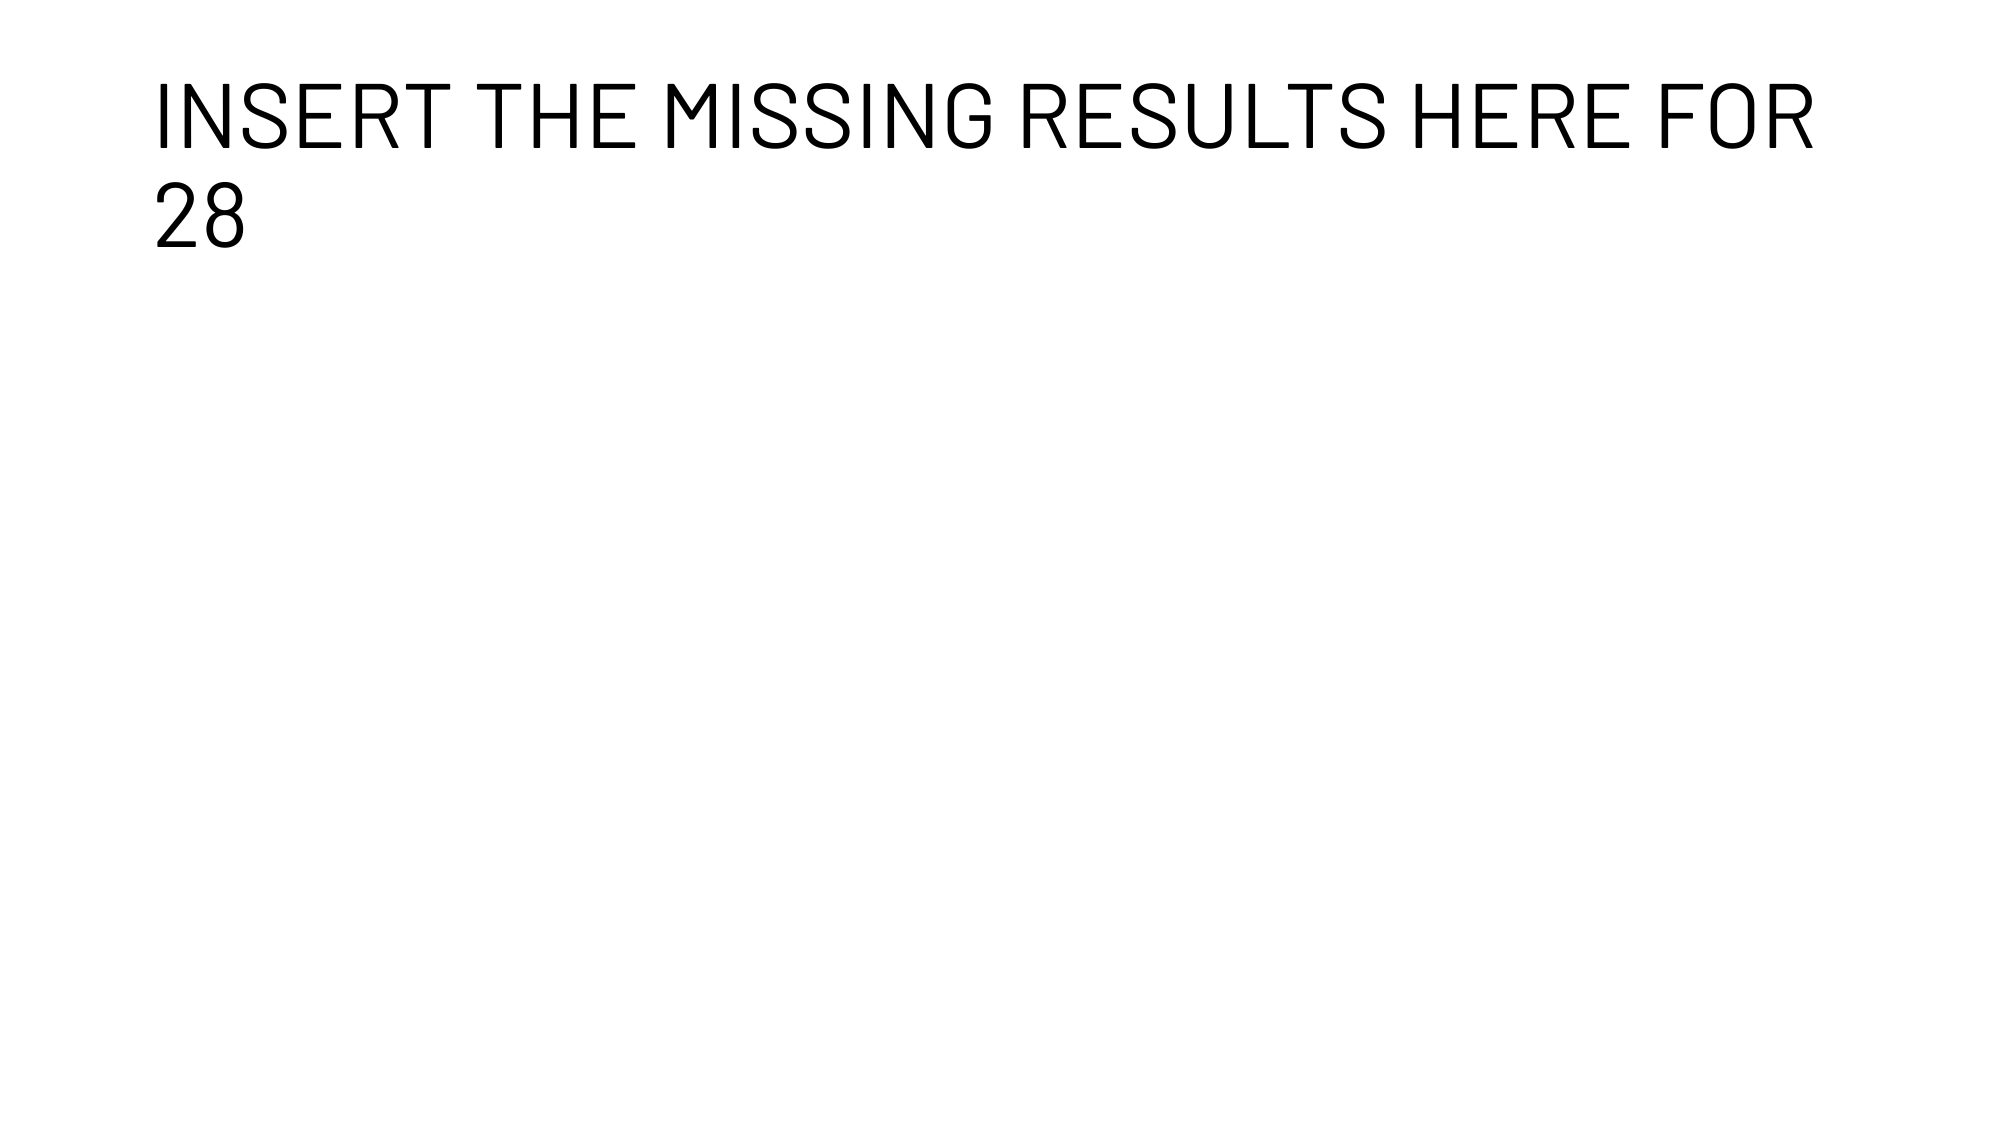

# INSERT THE MISSING RESULTS HERE FOR 28